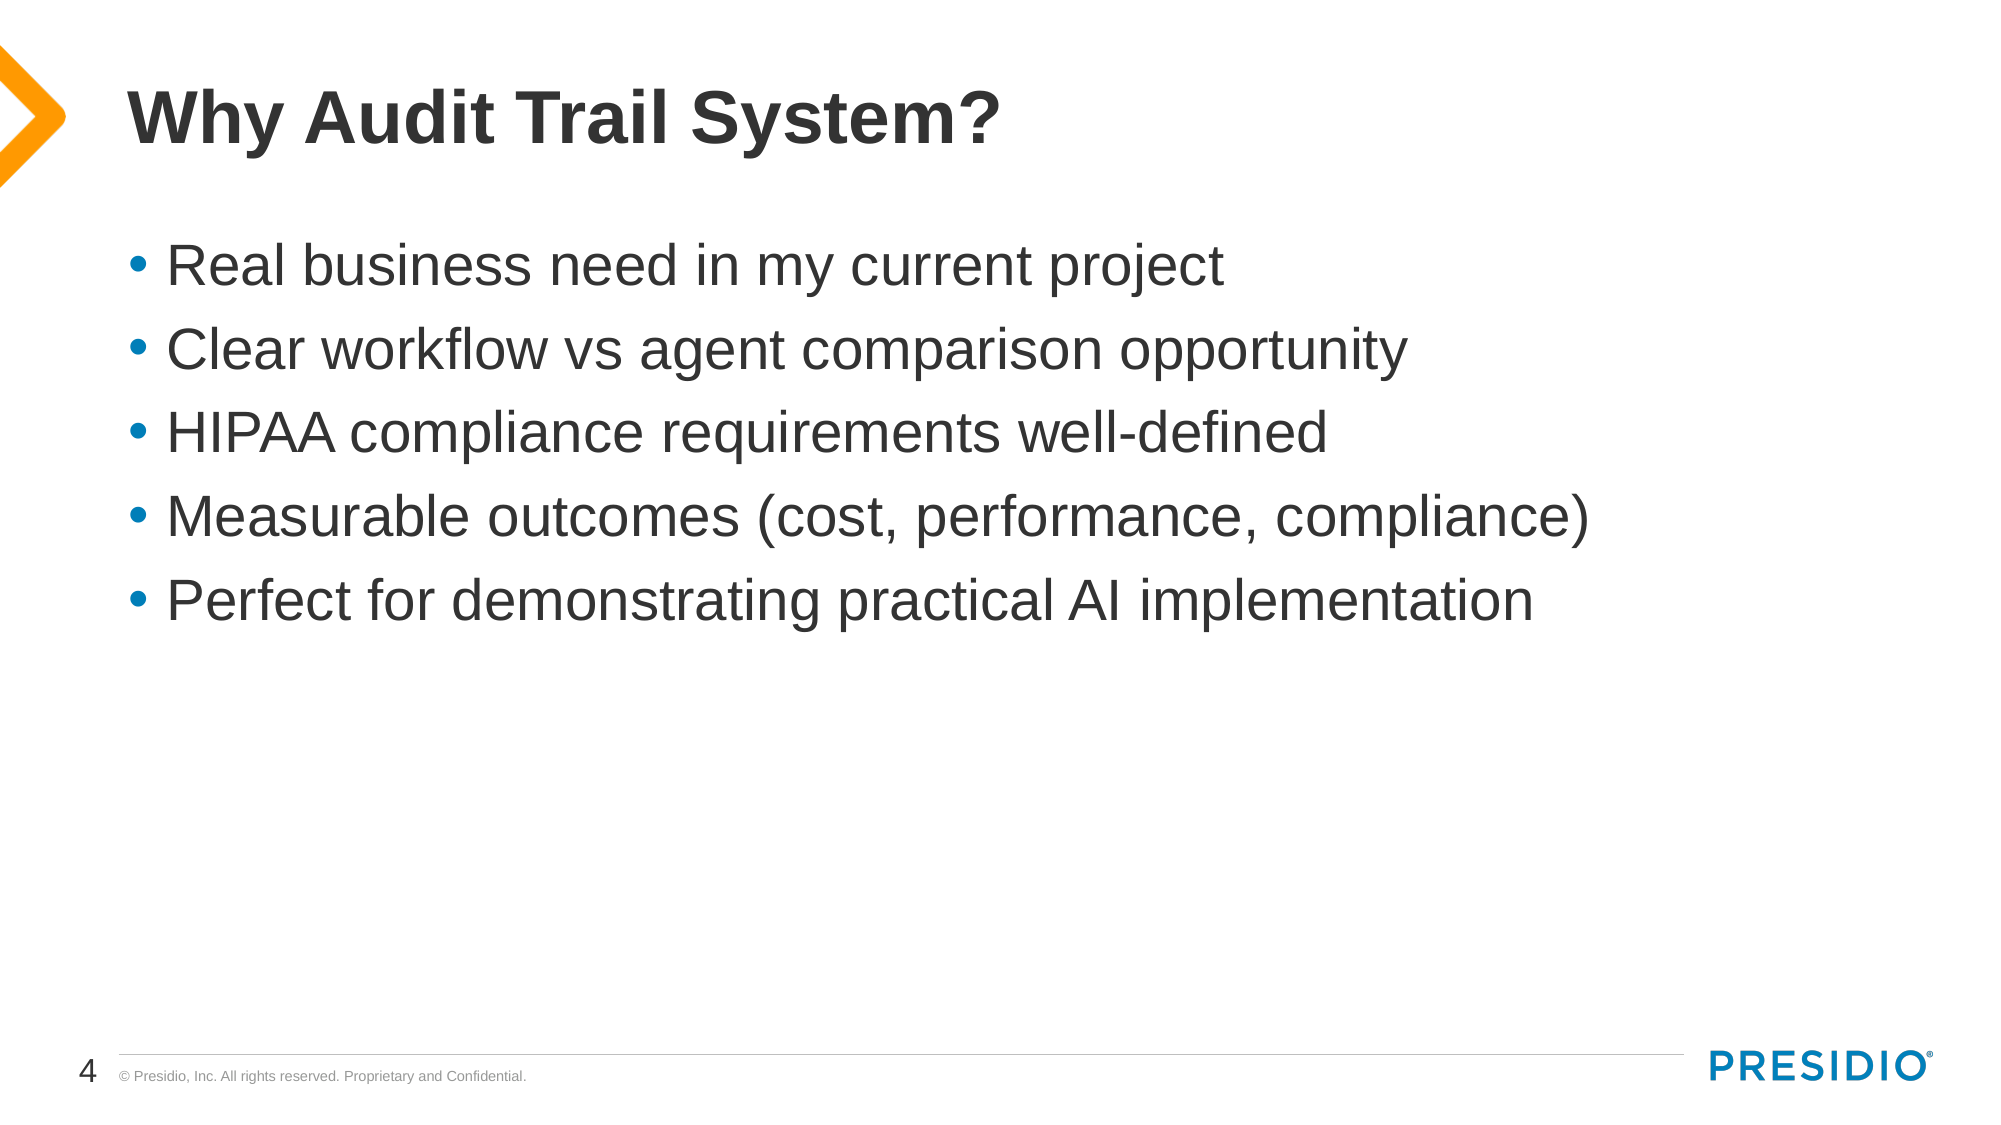

# Why Audit Trail System?
Real business need in my current project
Clear workflow vs agent comparison opportunity
HIPAA compliance requirements well-defined
Measurable outcomes (cost, performance, compliance)
Perfect for demonstrating practical AI implementation
4